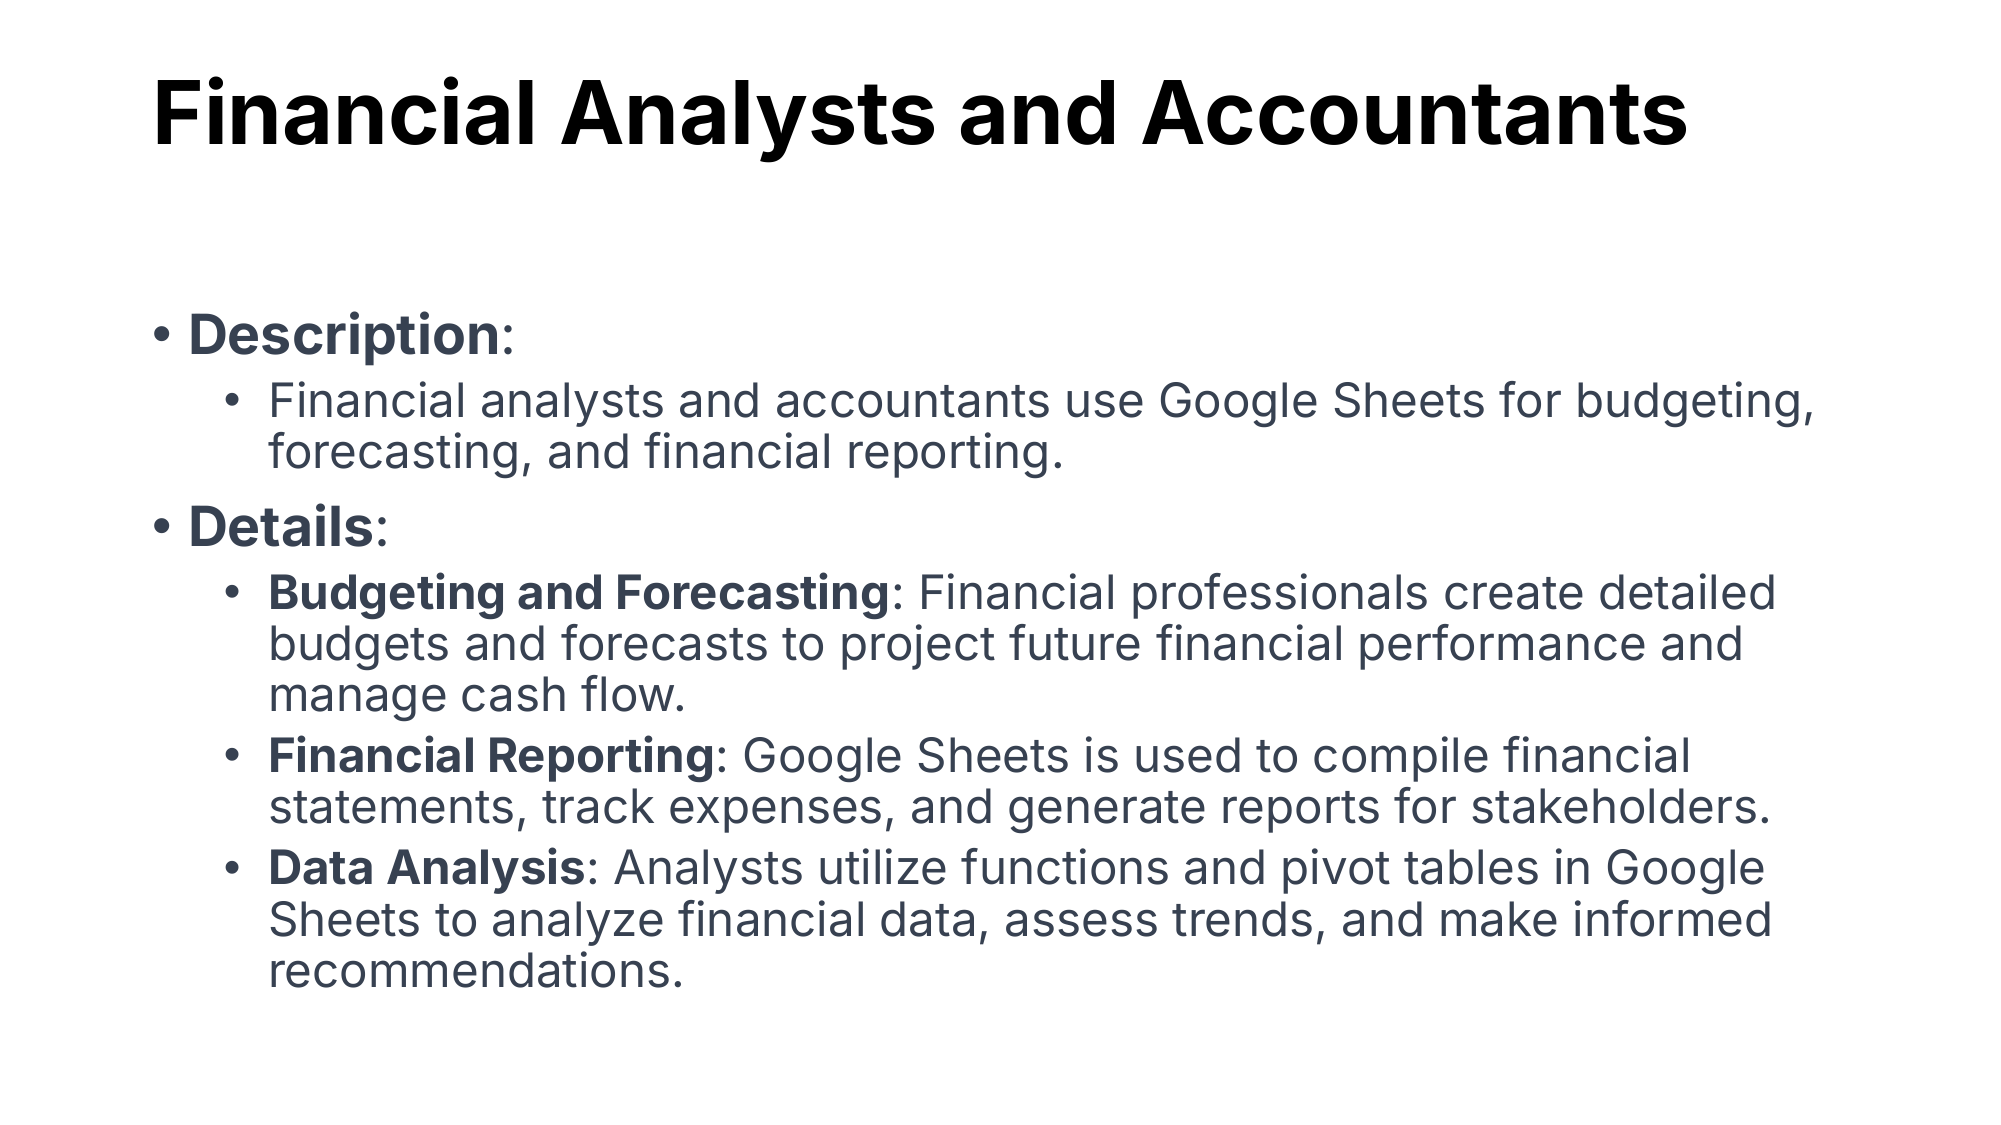

# Financial Analysts and Accountants
Description:
Financial analysts and accountants use Google Sheets for budgeting, forecasting, and financial reporting.
Details:
Budgeting and Forecasting: Financial professionals create detailed budgets and forecasts to project future financial performance and manage cash flow.
Financial Reporting: Google Sheets is used to compile financial statements, track expenses, and generate reports for stakeholders.
Data Analysis: Analysts utilize functions and pivot tables in Google Sheets to analyze financial data, assess trends, and make informed recommendations.